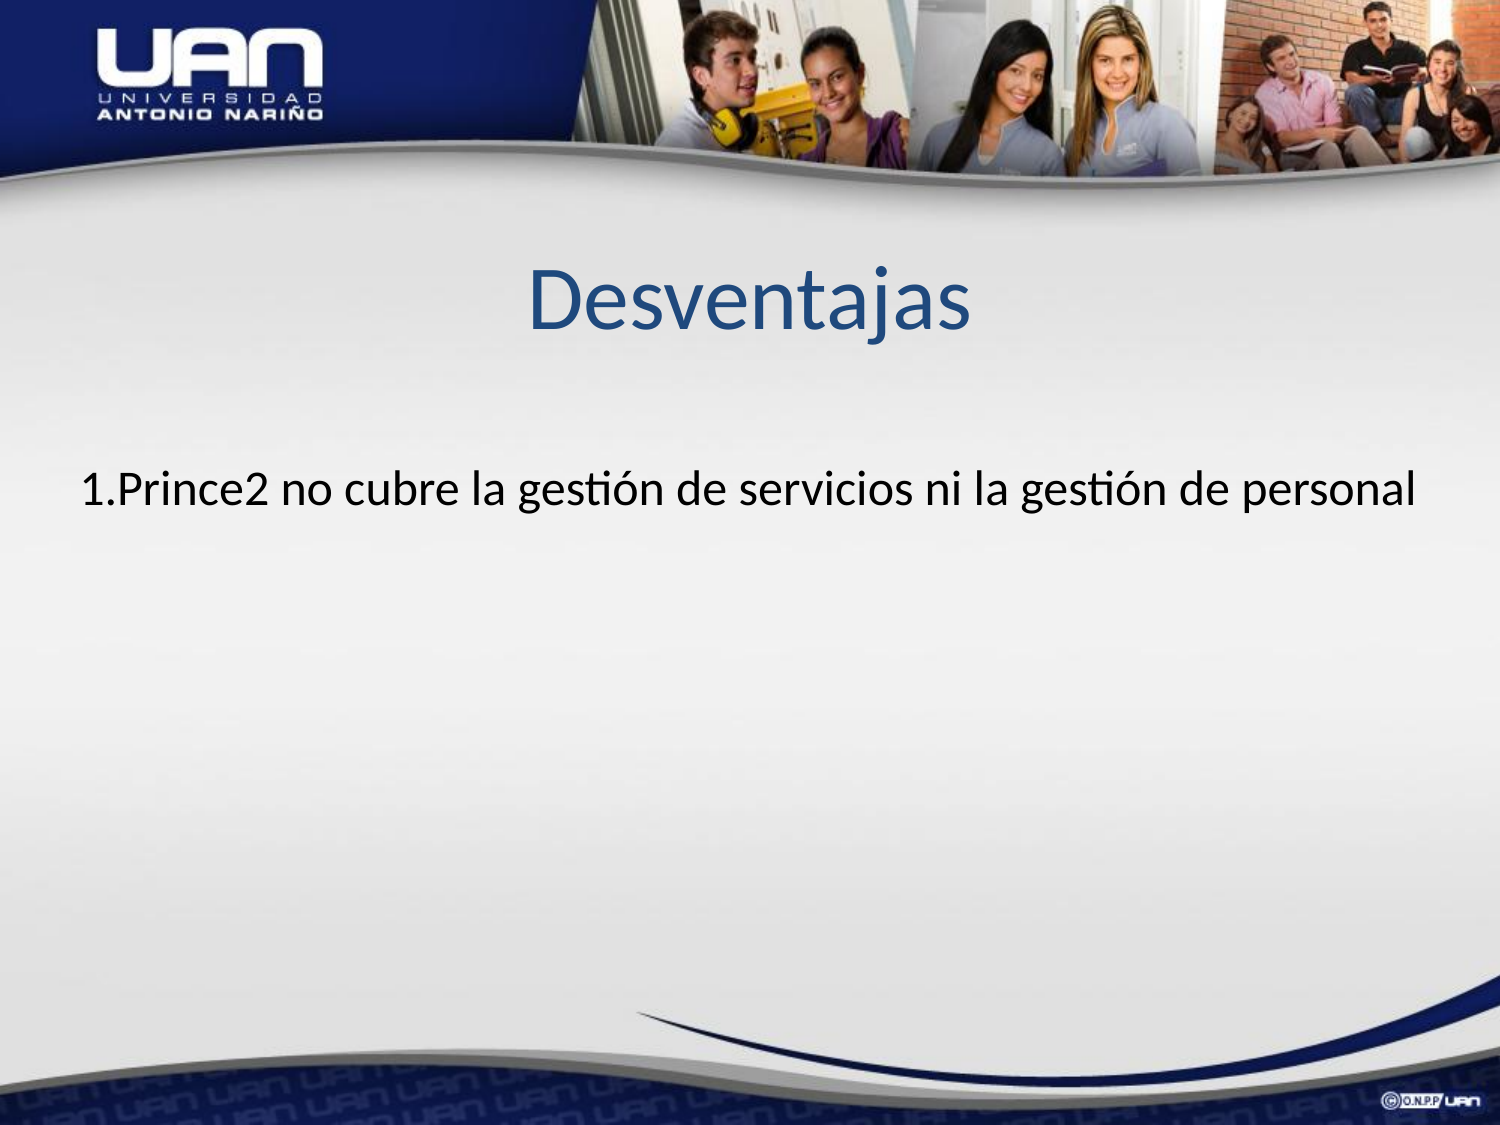

Desventajas

Prince2 no cubre la gestión de servicios ni la gestión de personal